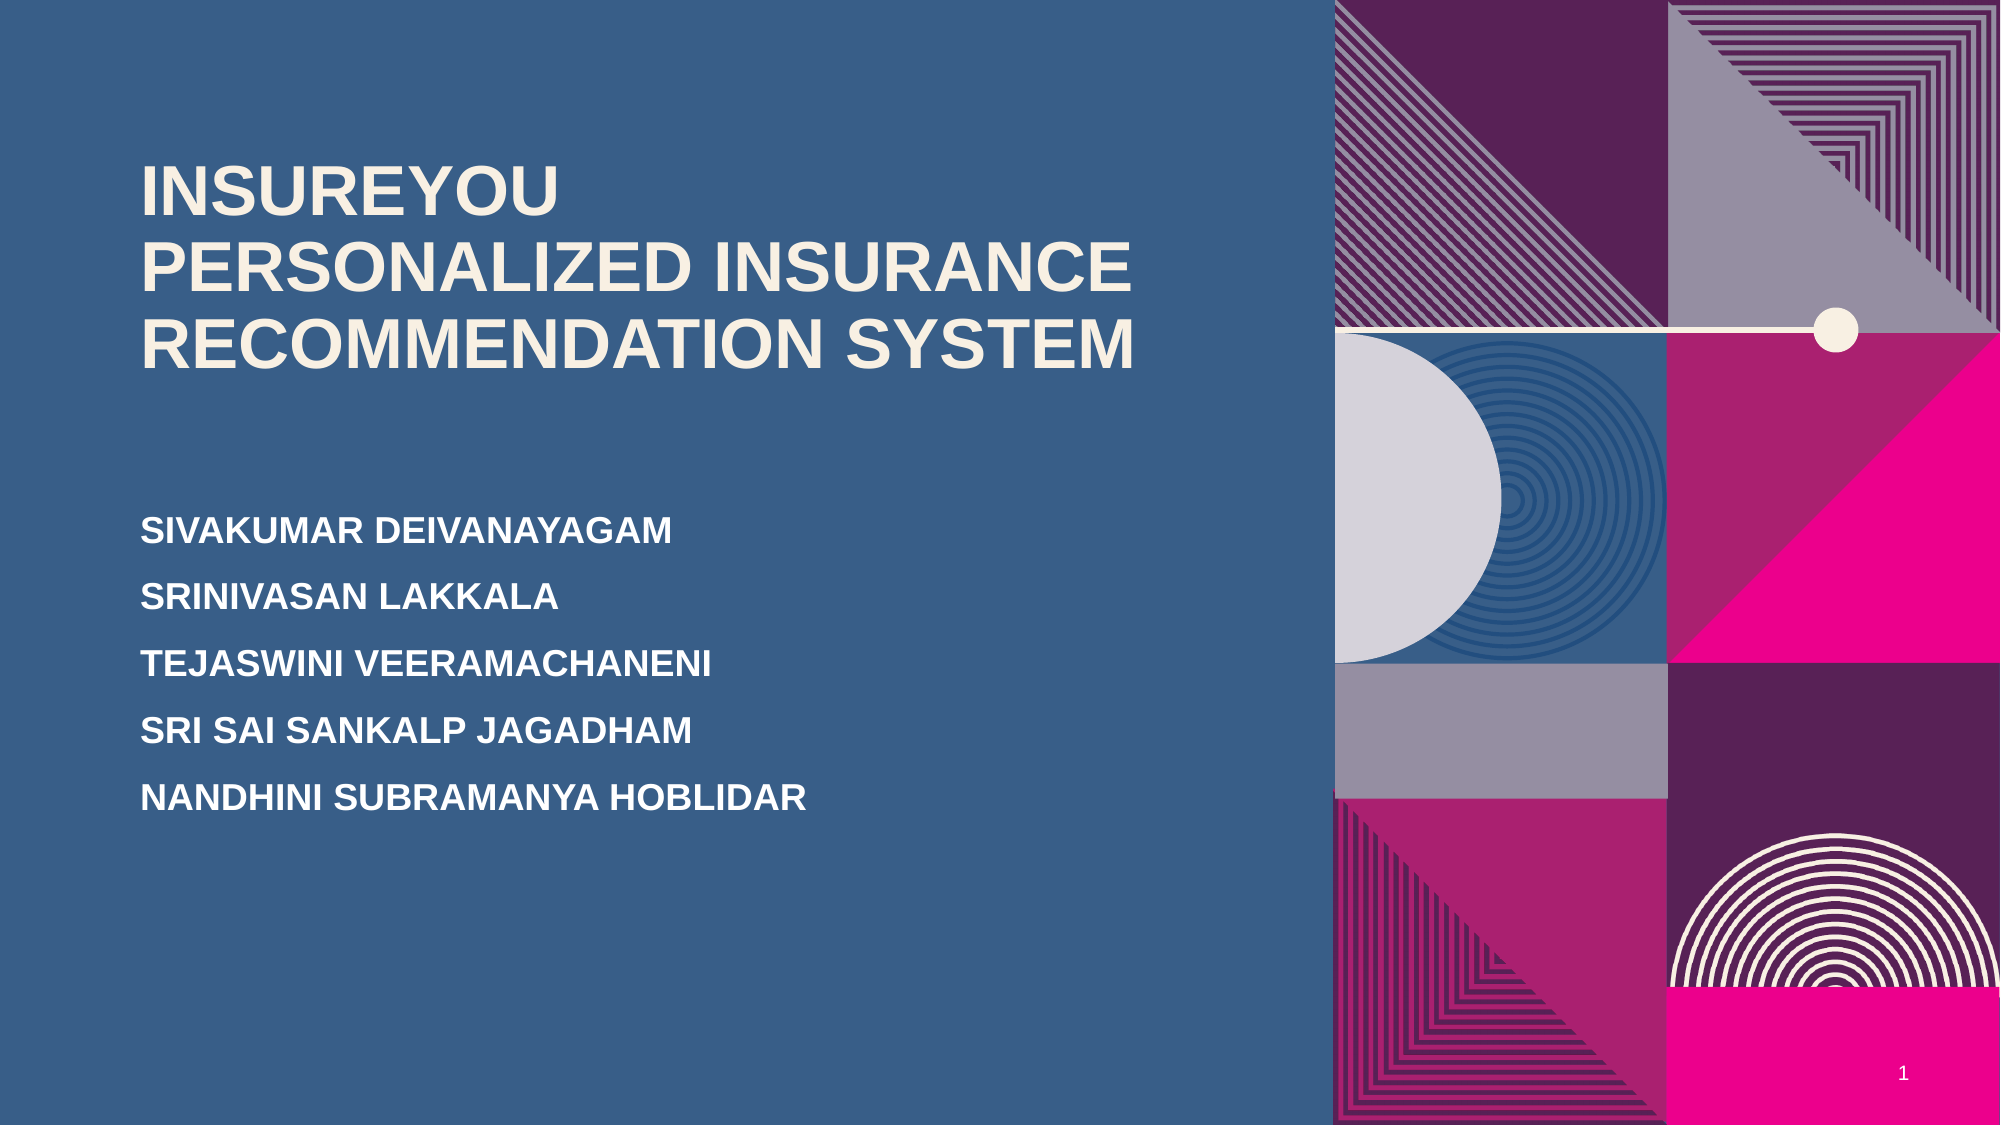

# InsureYou Personalized Insurance Recommendation System
Sivakumar Deivanayagam
Srinivasan lakkala
Tejaswini veeramachaneni
Sri sai Sankalp jagadham
Nandhini Subramanya hoblidar
1